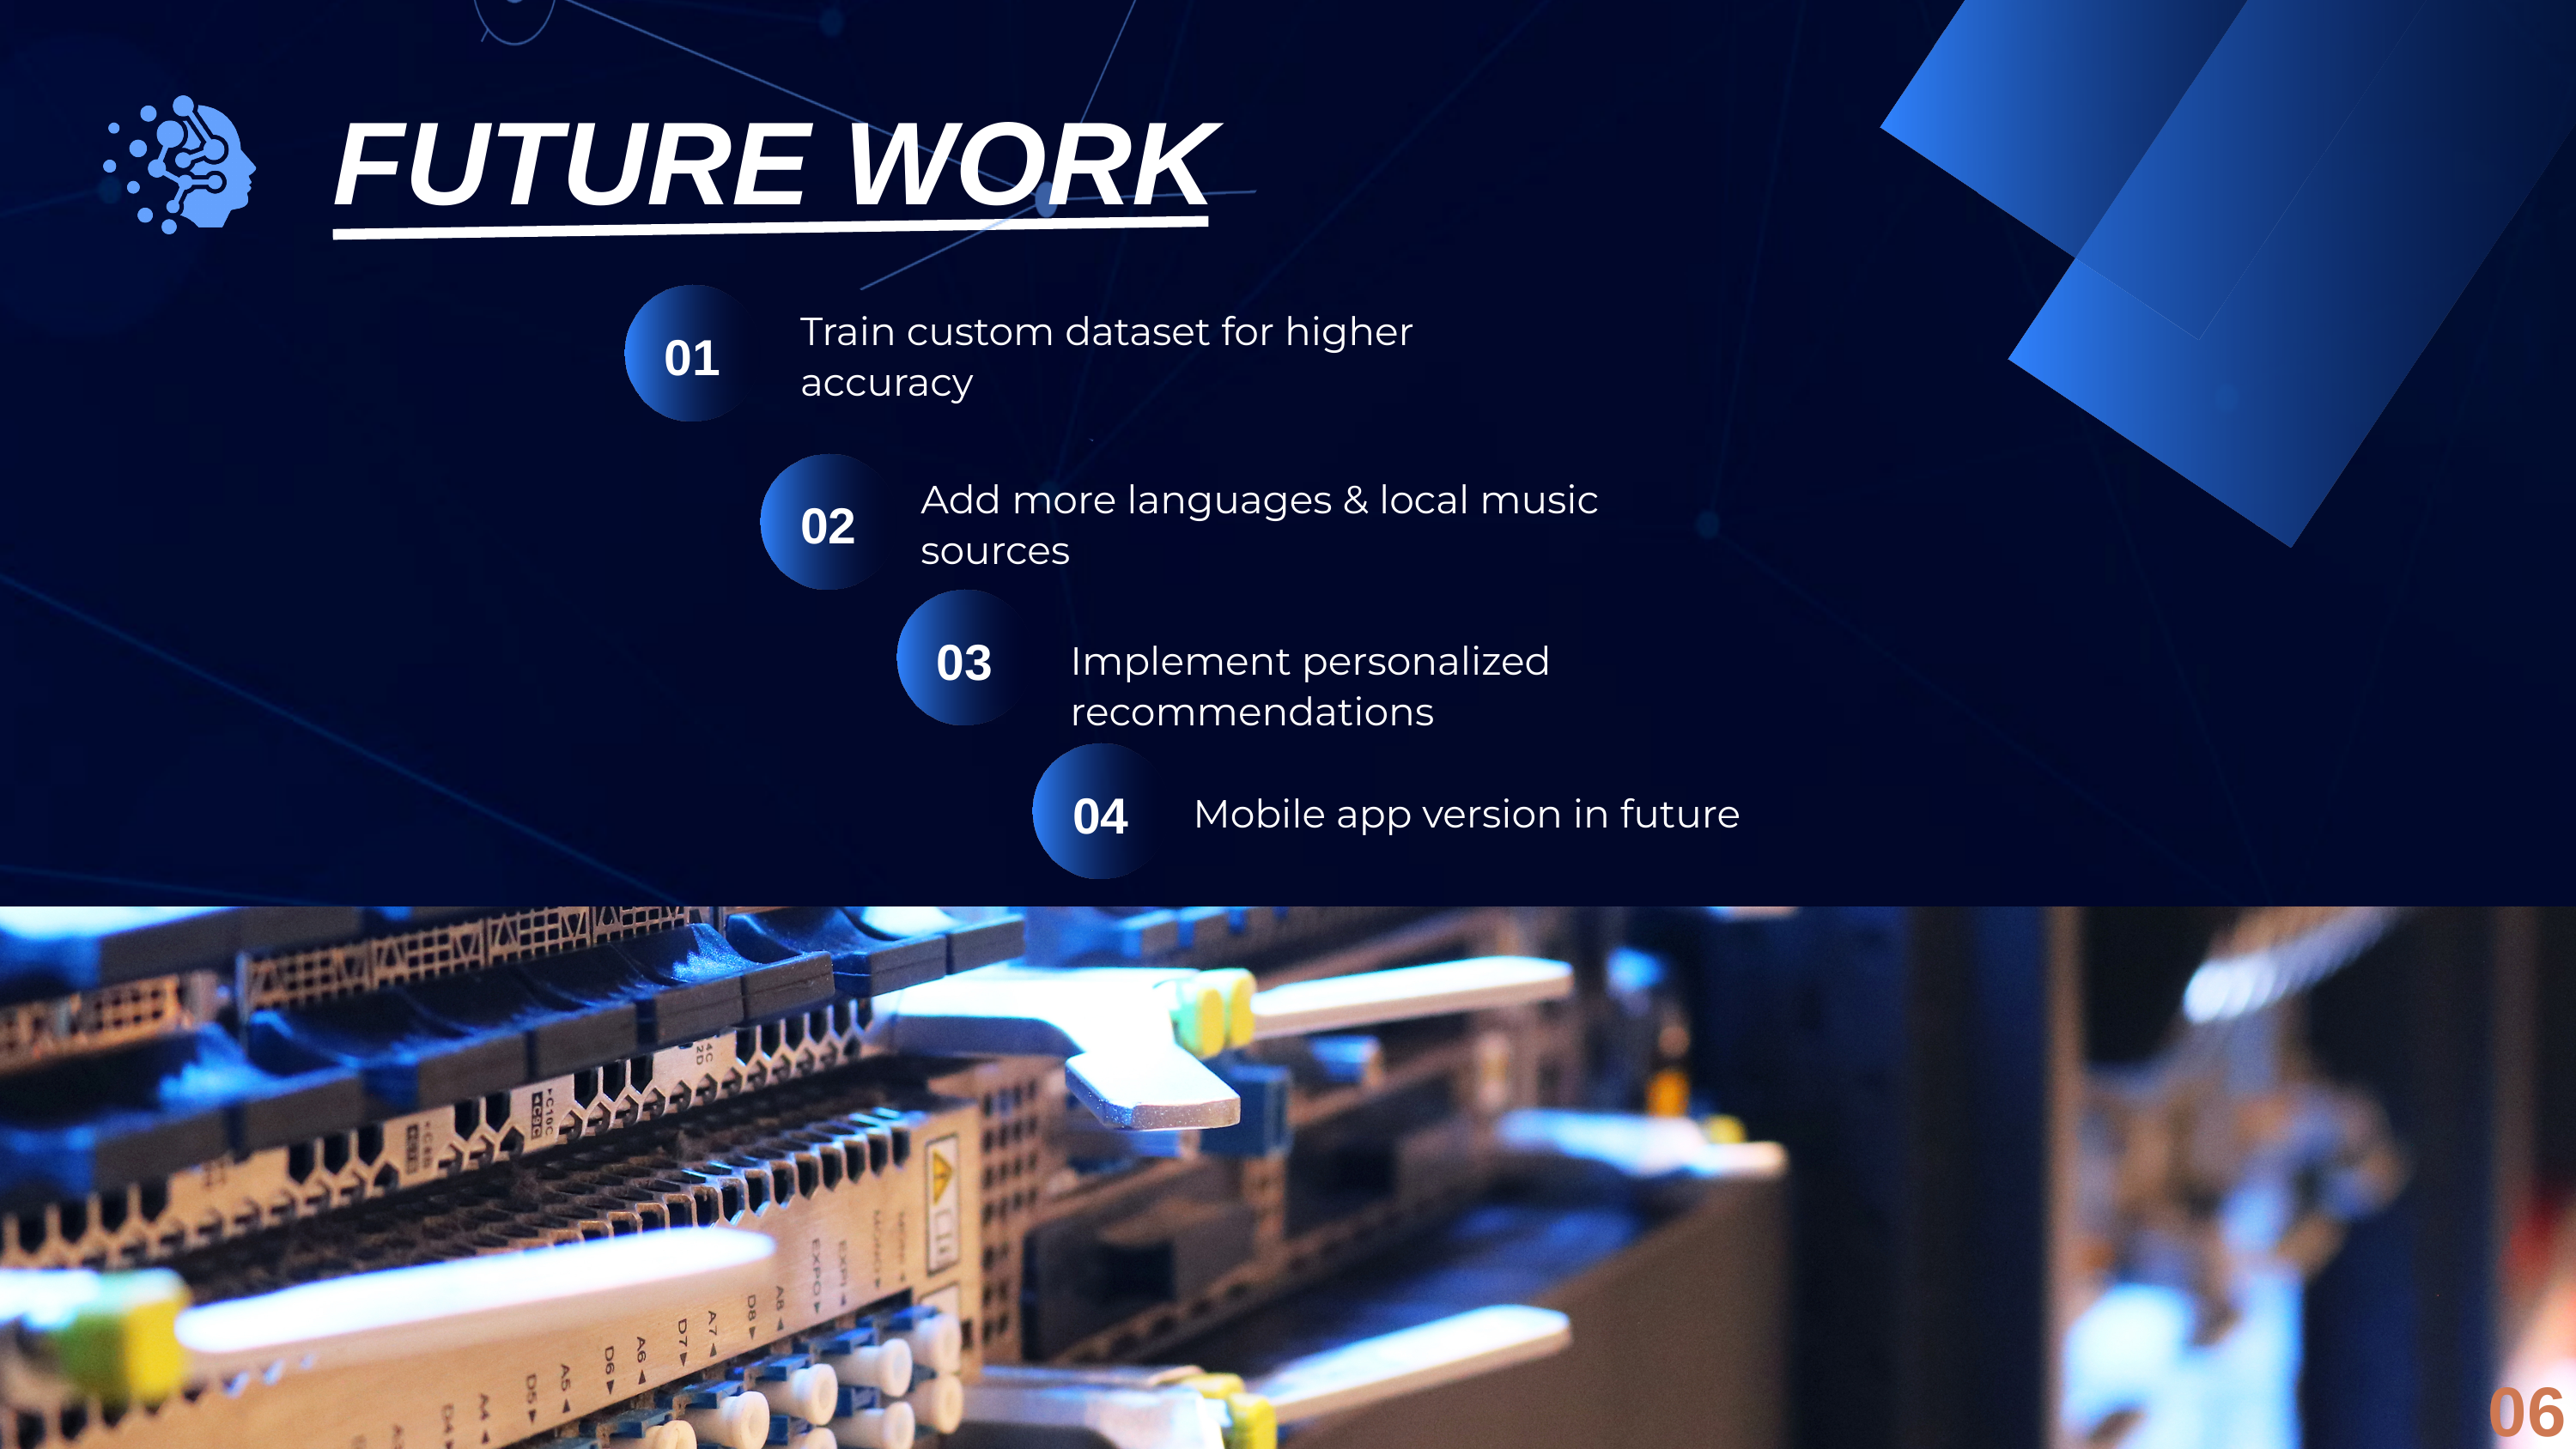

FUTURE WORK

Train custom dataset for higher accuracy
01

Add more languages & local music sources
02

03
Implement personalized recommendations

04
Mobile app version in future

06